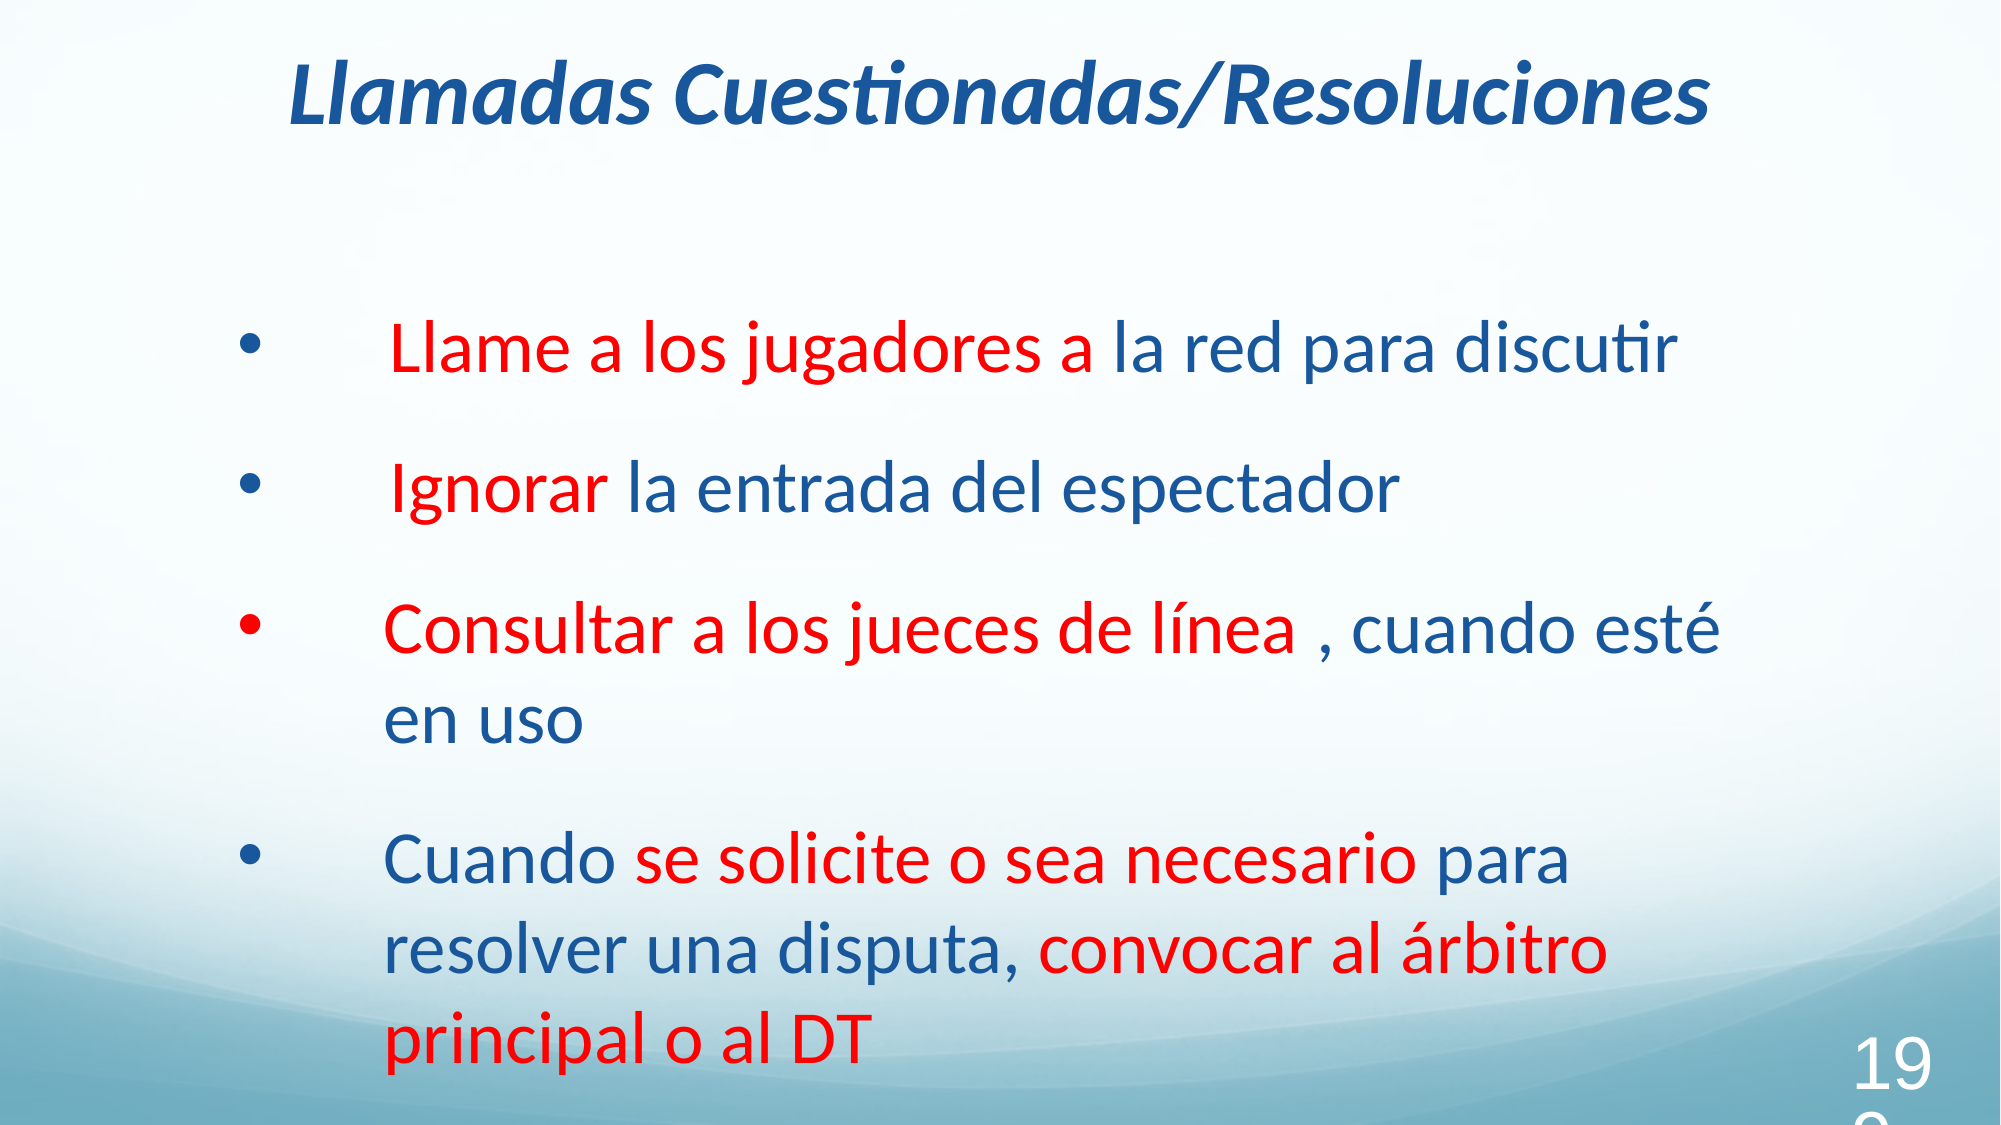

Llamadas Cuestionadas/Resoluciones

  Llame a los jugadores a la red para discutir

  Ignorar la entrada del espectador

Consultar a los jueces de línea , cuando esté en uso

Cuando se solicite o sea necesario para resolver una disputa, convocar al árbitro principal o al DT

199